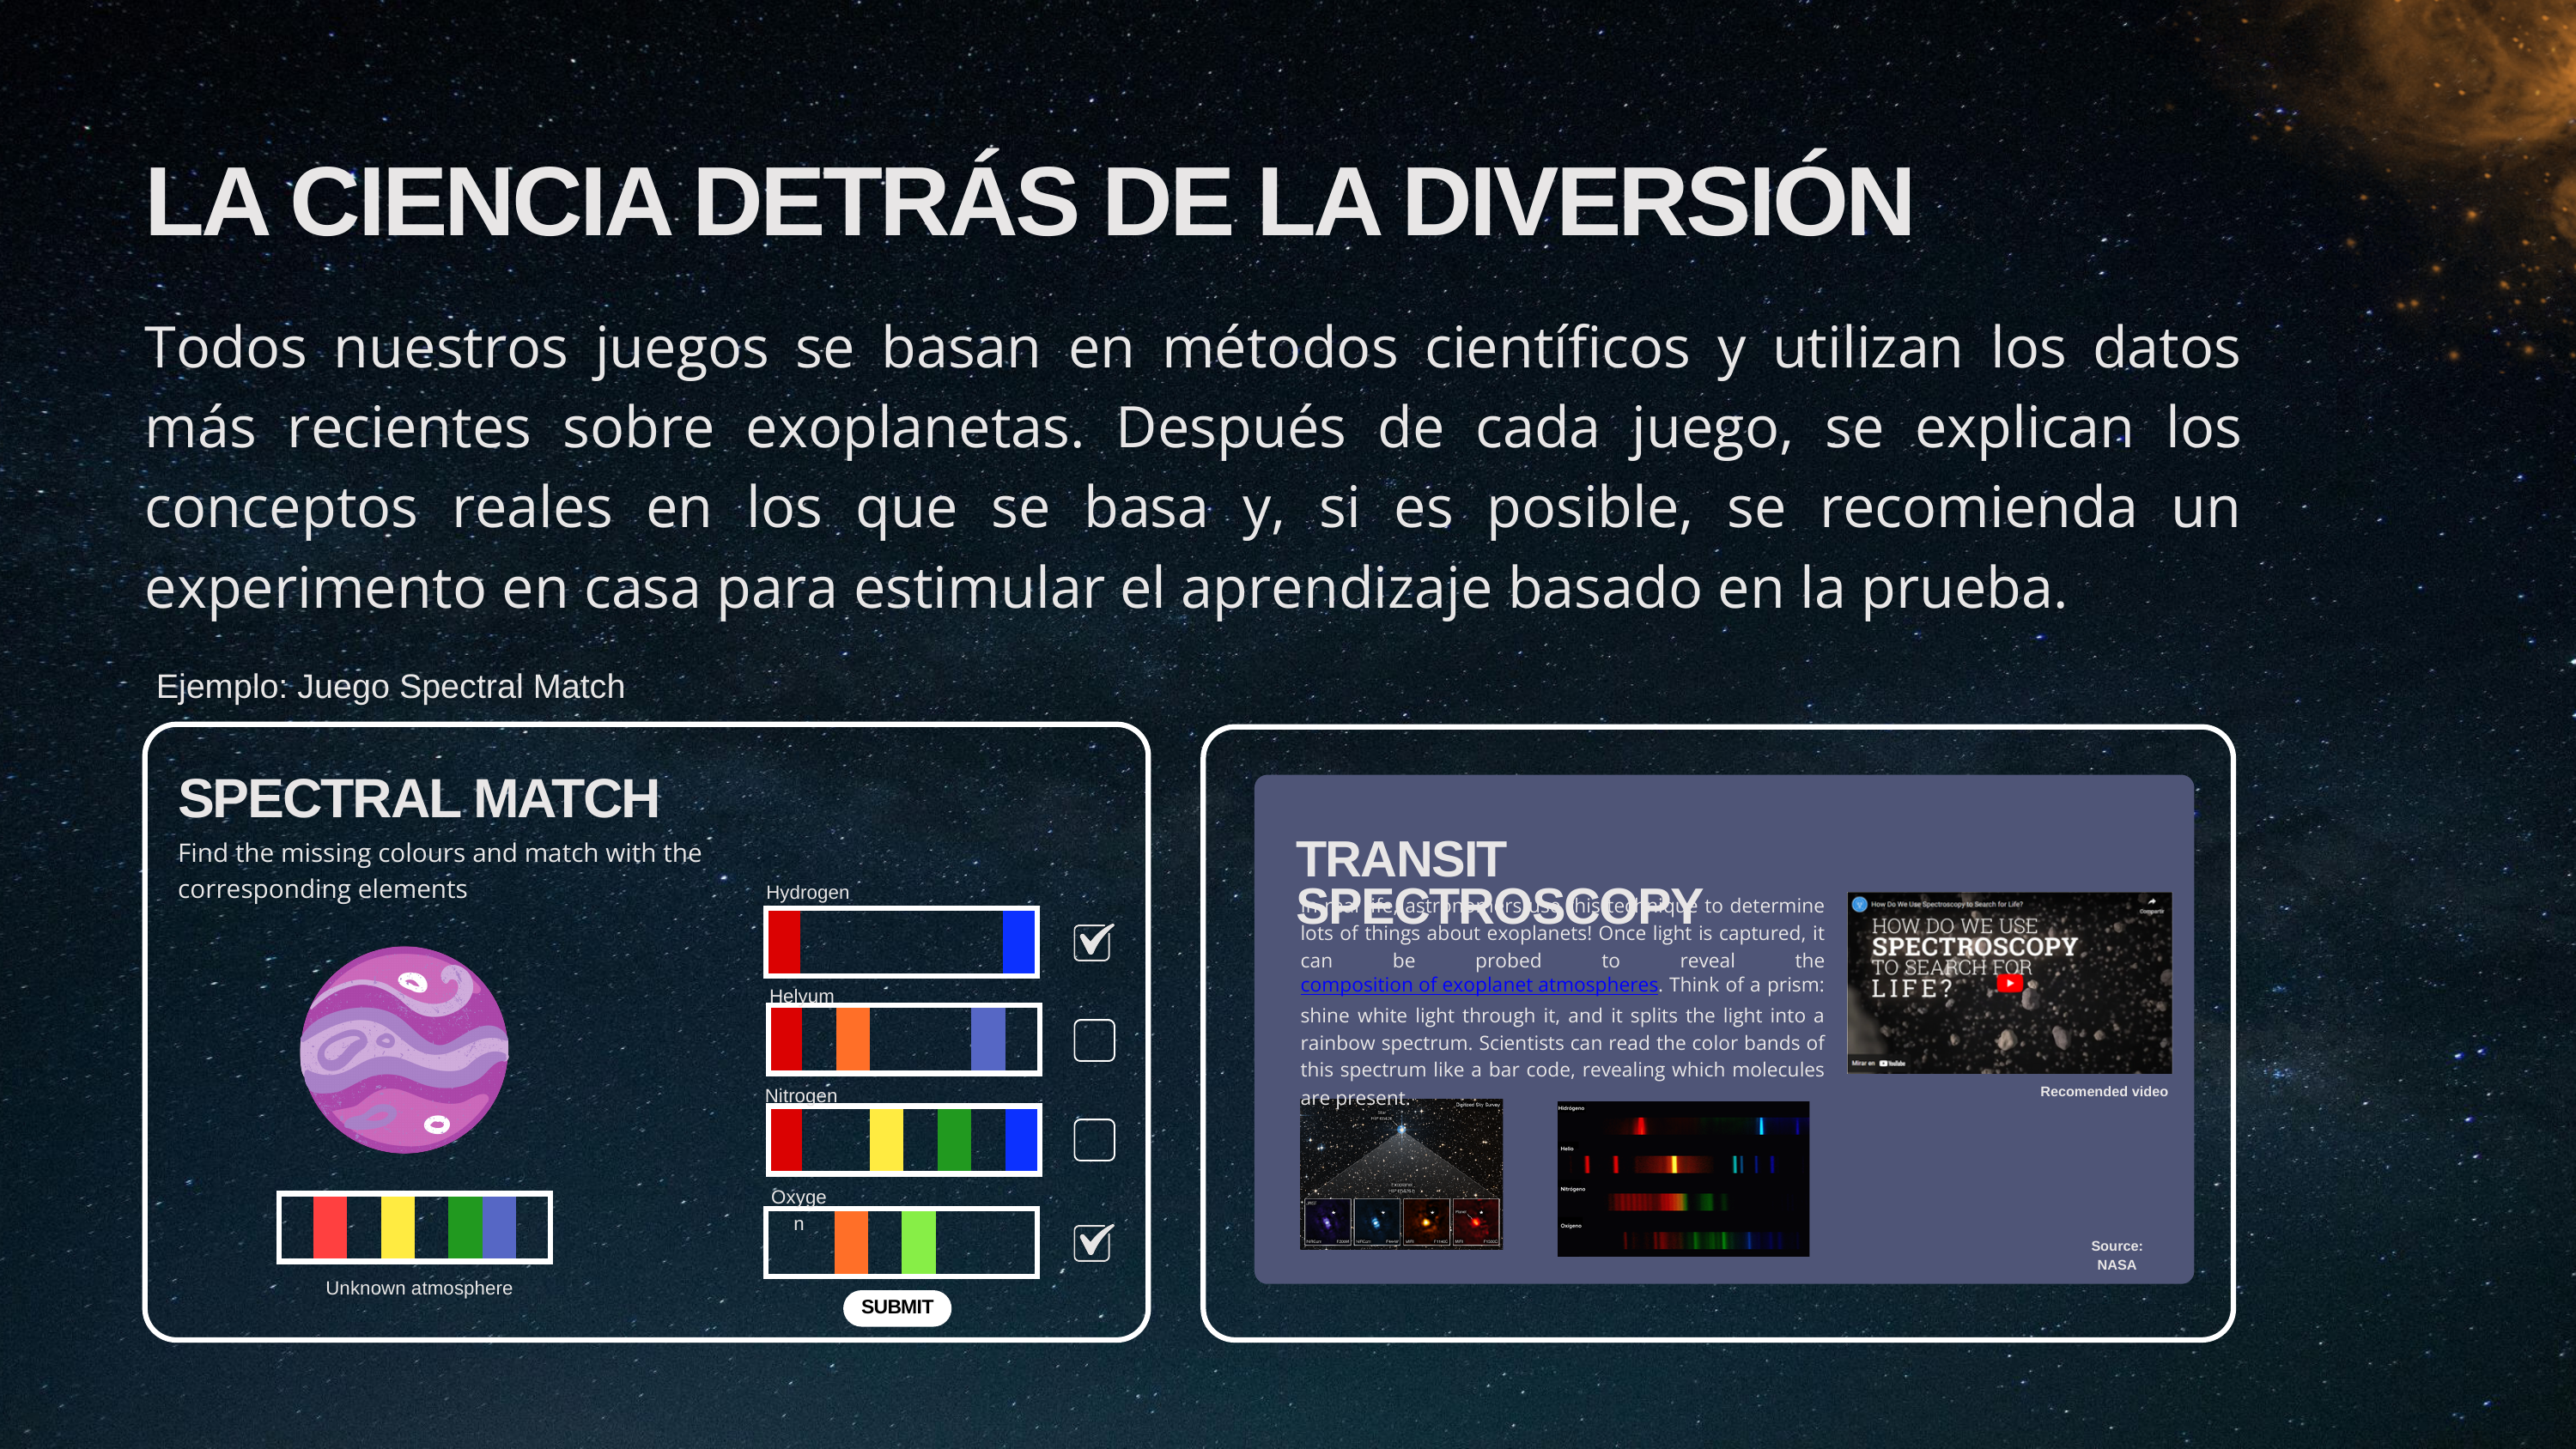

LA CIENCIA DETRÁS DE LA DIVERSIÓN
Todos nuestros juegos se basan en métodos científicos y utilizan los datos más recientes sobre exoplanetas. Después de cada juego, se explican los conceptos reales en los que se basa y, si es posible, se recomienda un experimento en casa para estimular el aprendizaje basado en la prueba.
Ejemplo: Juego Spectral Match

SPECTRAL MATCH
Find the missing colours and match with the corresponding elements
TRANSIT SPECTROSCOPY
Find the missing colours and match with the corresponding elements
Hydrogen
In real life, astronomers use this technique to determine lots of things about exoplanets! Once light is captured, it can be probed to reveal the composition of exoplanet atmospheres. Think of a prism: shine white light through it, and it splits the light into a rainbow spectrum. Scientists can read the color bands of this spectrum like a bar code, revealing which molecules are present.

Helyum

Recomended video
Nitrogen

Oxygen

Source: NASA
Unknown atmosphere

SUBMIT